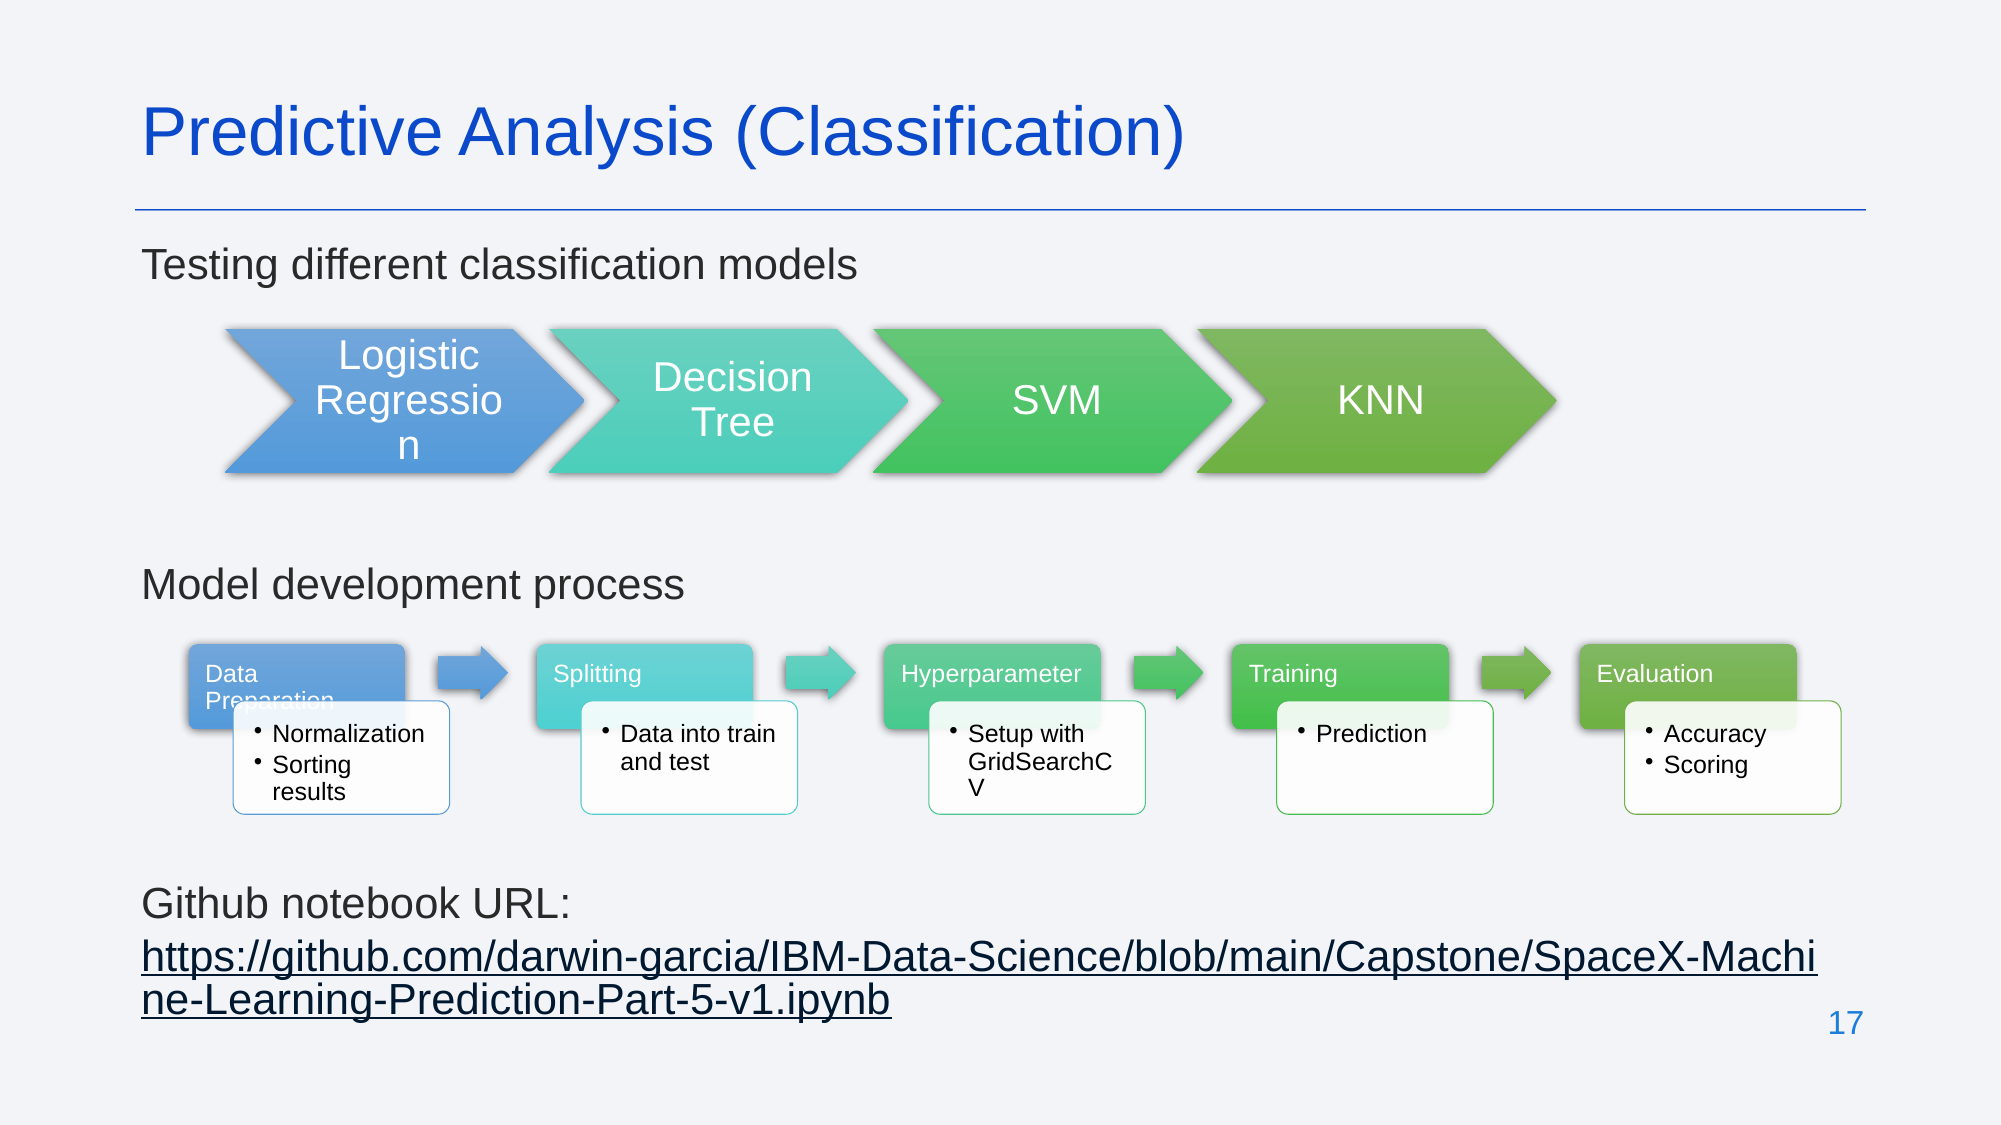

Predictive Analysis (Classification)
Logistic Regression
Decision Tree
SVM
KNN
Testing different classification models

Model development process

Github notebook URL: https://github.com/darwin-garcia/IBM-Data-Science/blob/main/Capstone/SpaceX-Machine-Learning-Prediction-Part-5-v1.ipynb

Data Preparation
Normalization
Sorting results

Splitting
Data into train and test

Hyperparameter
Setup with GridSearchCV

Training
Prediction

Evaluation
Accuracy
Scoring
17